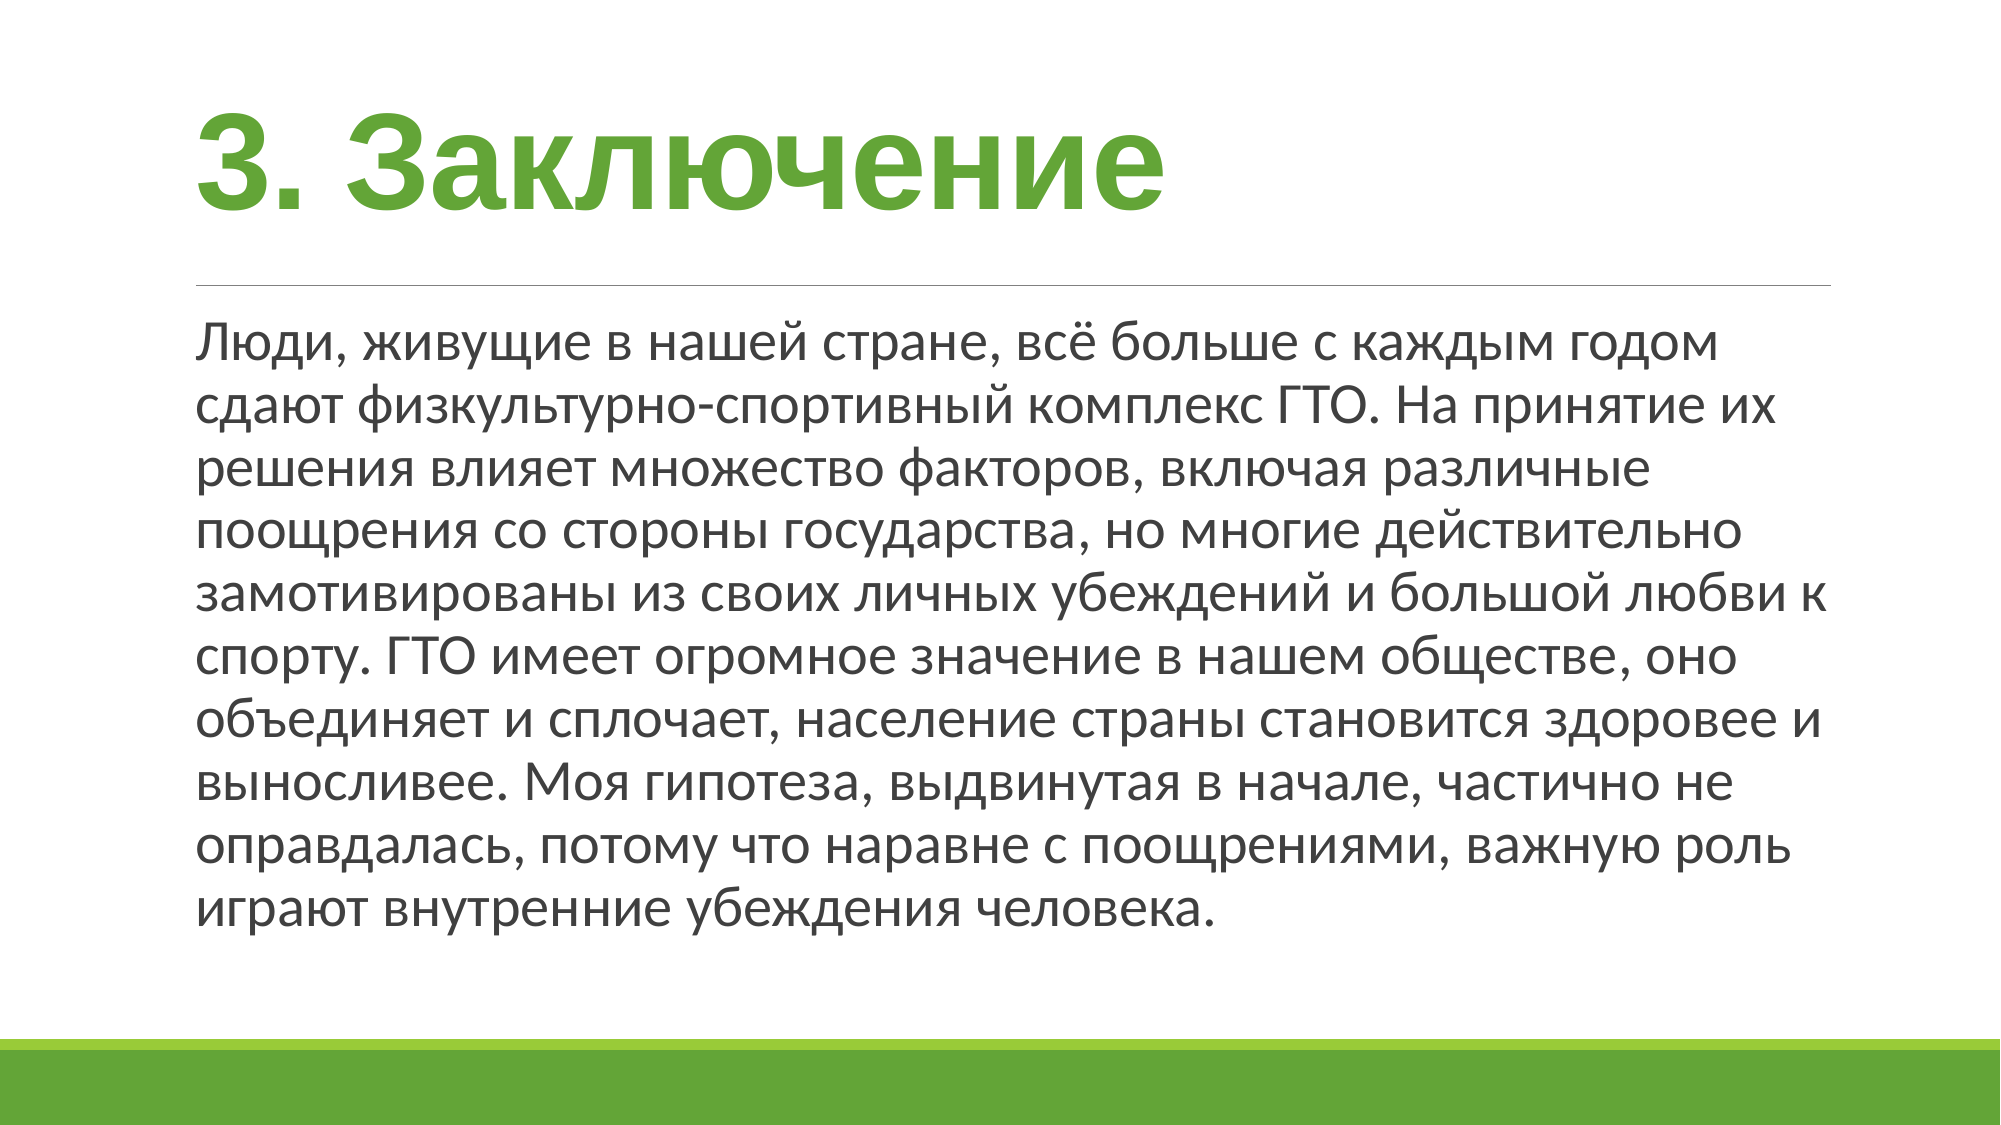

# 3. Заключение
Люди, живущие в нашей стране, всё больше с каждым годом сдают физкультурно-спортивный комплекс ГТО. На принятие их решения влияет множество факторов, включая различные поощрения со стороны государства, но многие действительно замотивированы из своих личных убеждений и большой любви к спорту. ГТО имеет огромное значение в нашем обществе, оно объединяет и сплочает, население страны становится здоровее и выносливее. Моя гипотеза, выдвинутая в начале, частично не оправдалась, потому что наравне с поощрениями, важную роль играют внутренние убеждения человека.